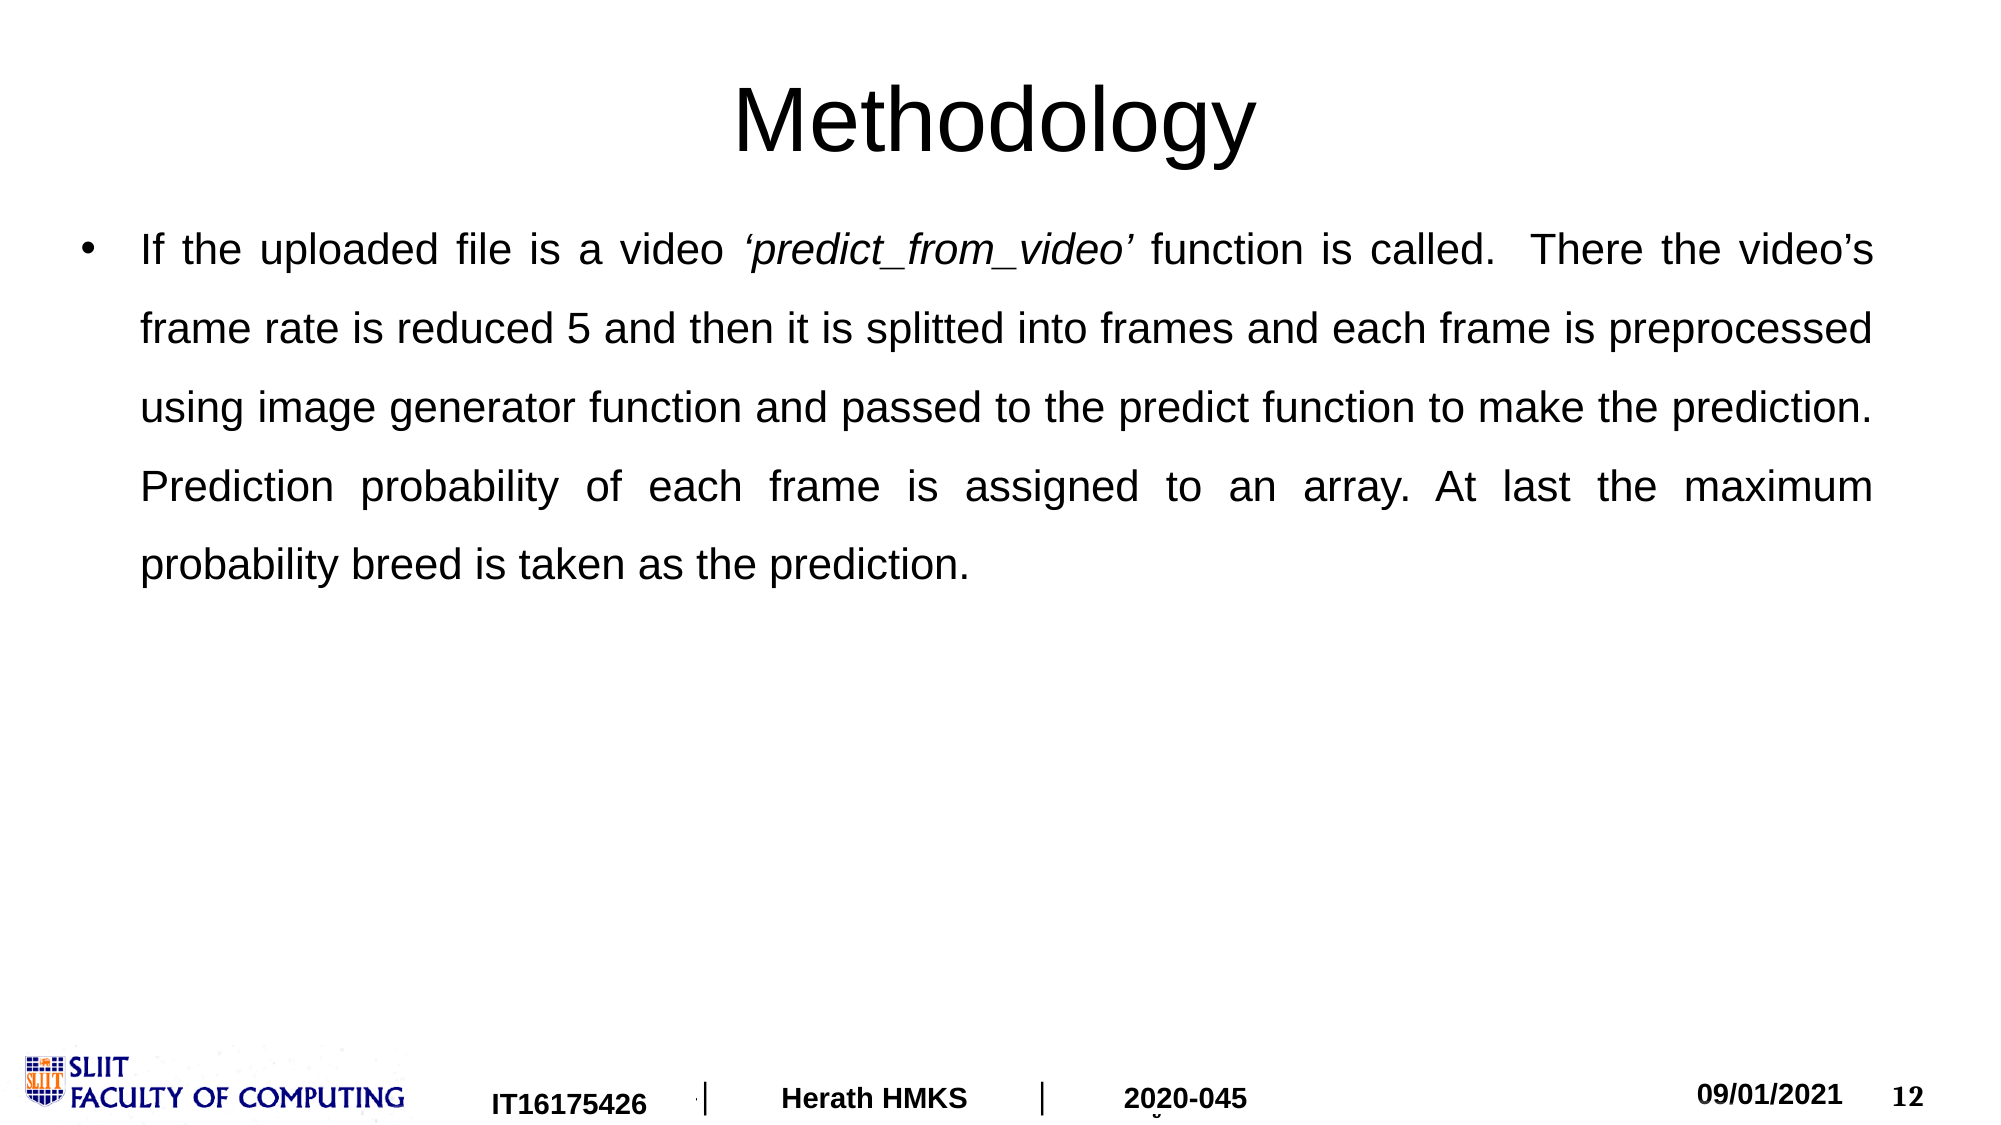

# Methodology
If the uploaded file is a video ‘predict_from_video’ function is called.  There the video’s frame rate is reduced 5 and then it is splitted into frames and each frame is preprocessed using image generator function and passed to the predict function to make the prediction. Prediction probability of each frame is assigned to an array. At last the maximum probability breed is taken as the prediction.
IT16175426
Herath HMKS
2020-045